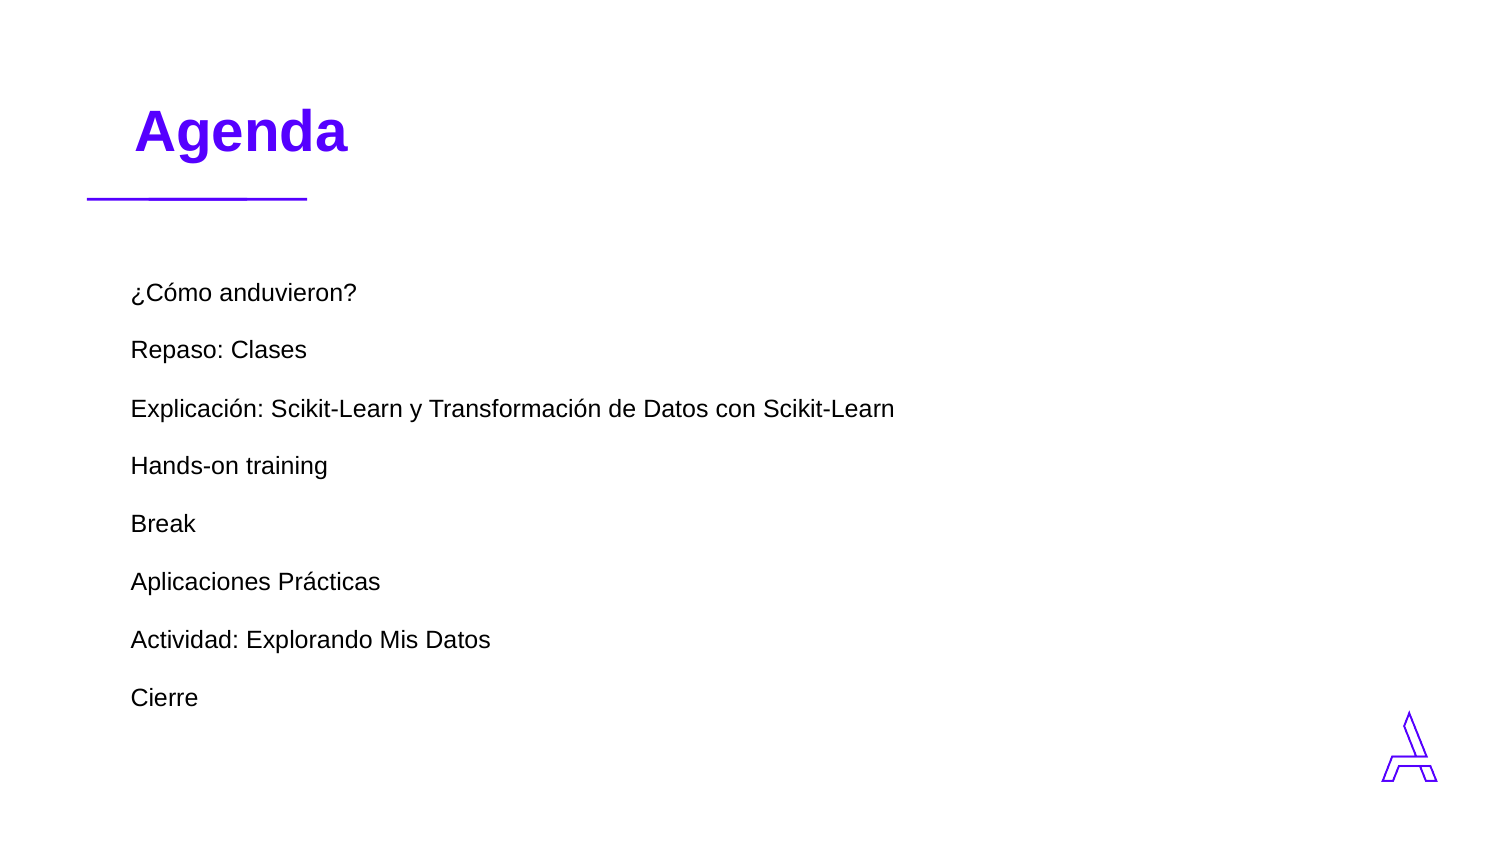

| ¿Cómo anduvieron? |
| --- |
| Repaso: Clases |
| Explicación: Scikit-Learn y Transformación de Datos con Scikit-Learn |
| Hands-on training |
| Break |
| Aplicaciones Prácticas |
| Actividad: Explorando Mis Datos |
| Cierre |
3